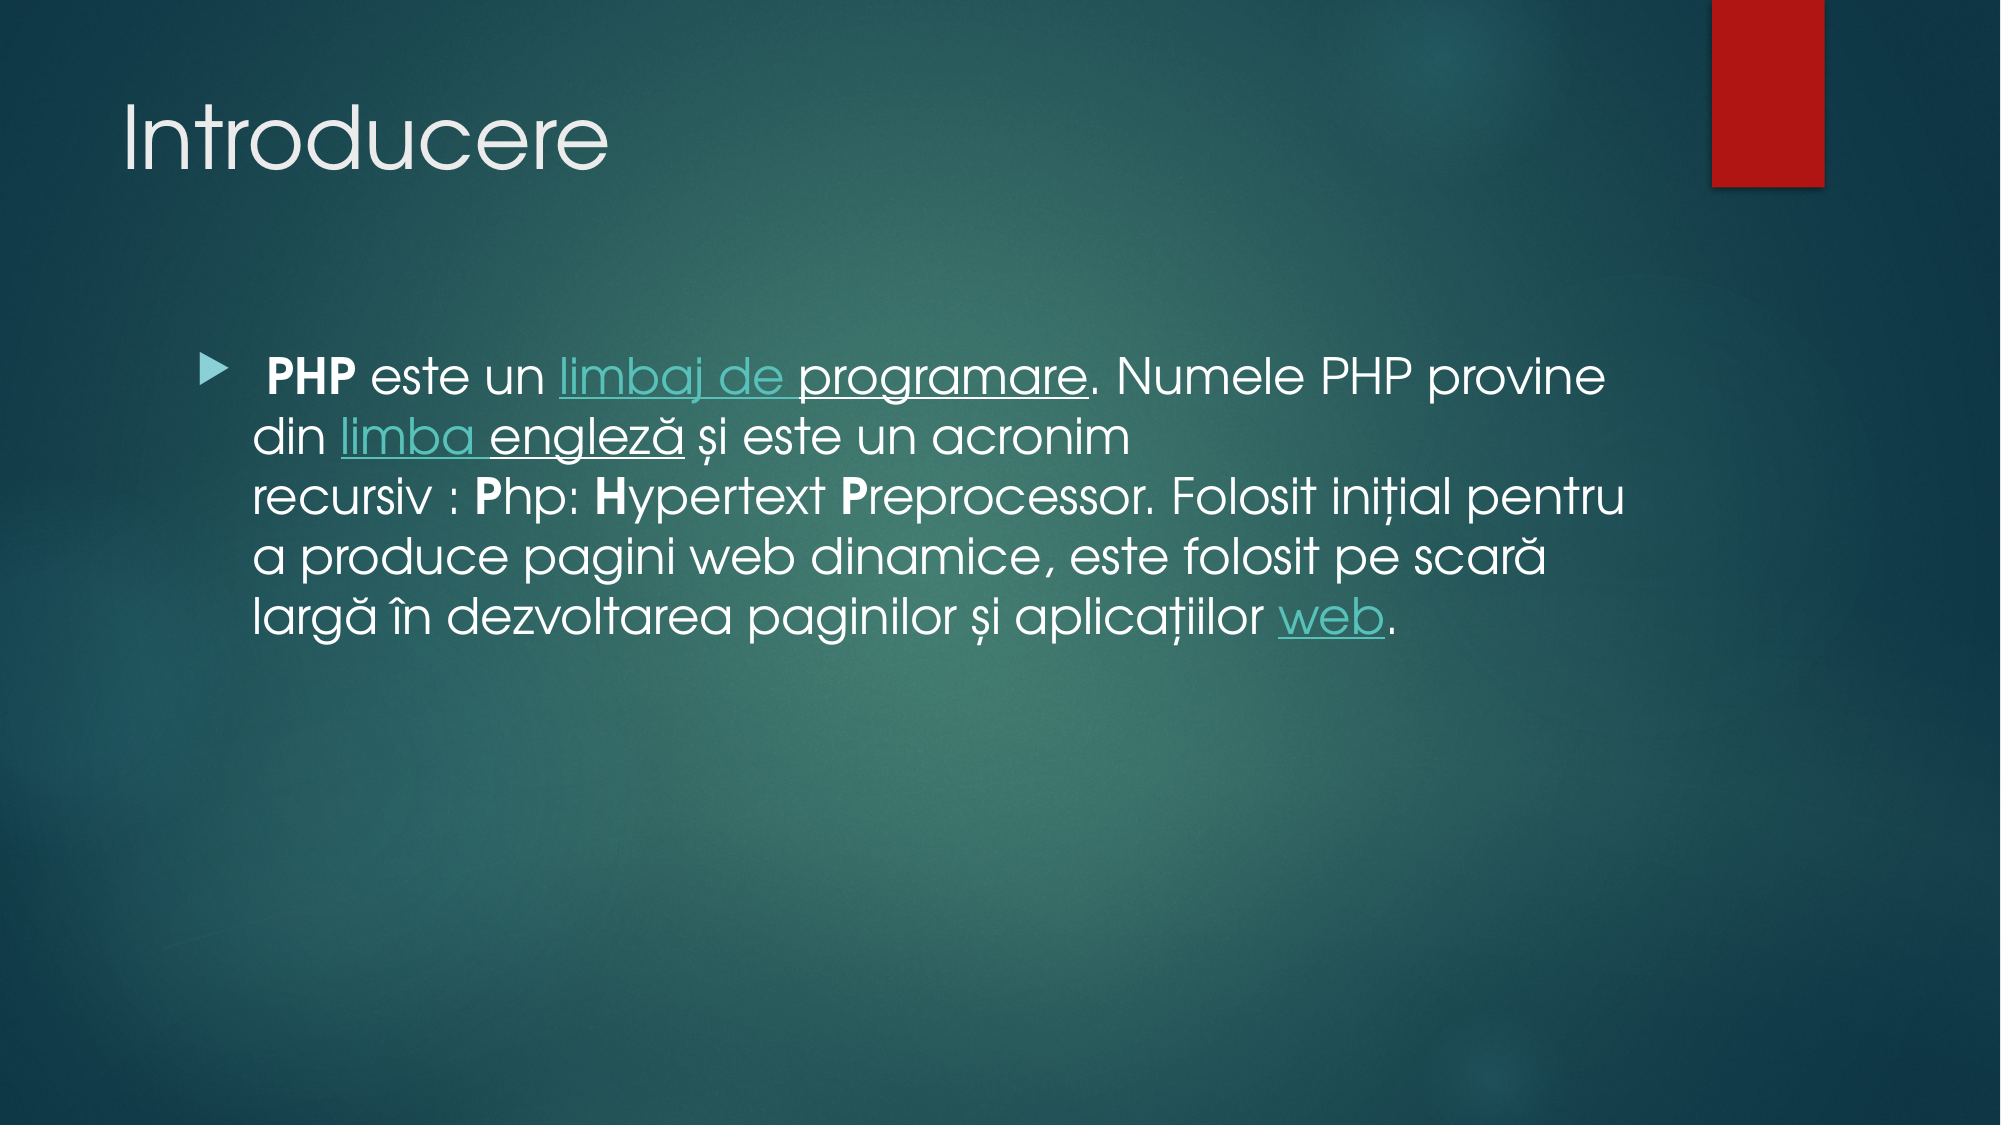

# Introducere
 PHP este un limbaj de programare. Numele PHP provine din limba engleză și este un acronim recursiv : Php: Hypertext Preprocessor. Folosit inițial pentru a produce pagini web dinamice, este folosit pe scară largă în dezvoltarea paginilor și aplicațiilor web.